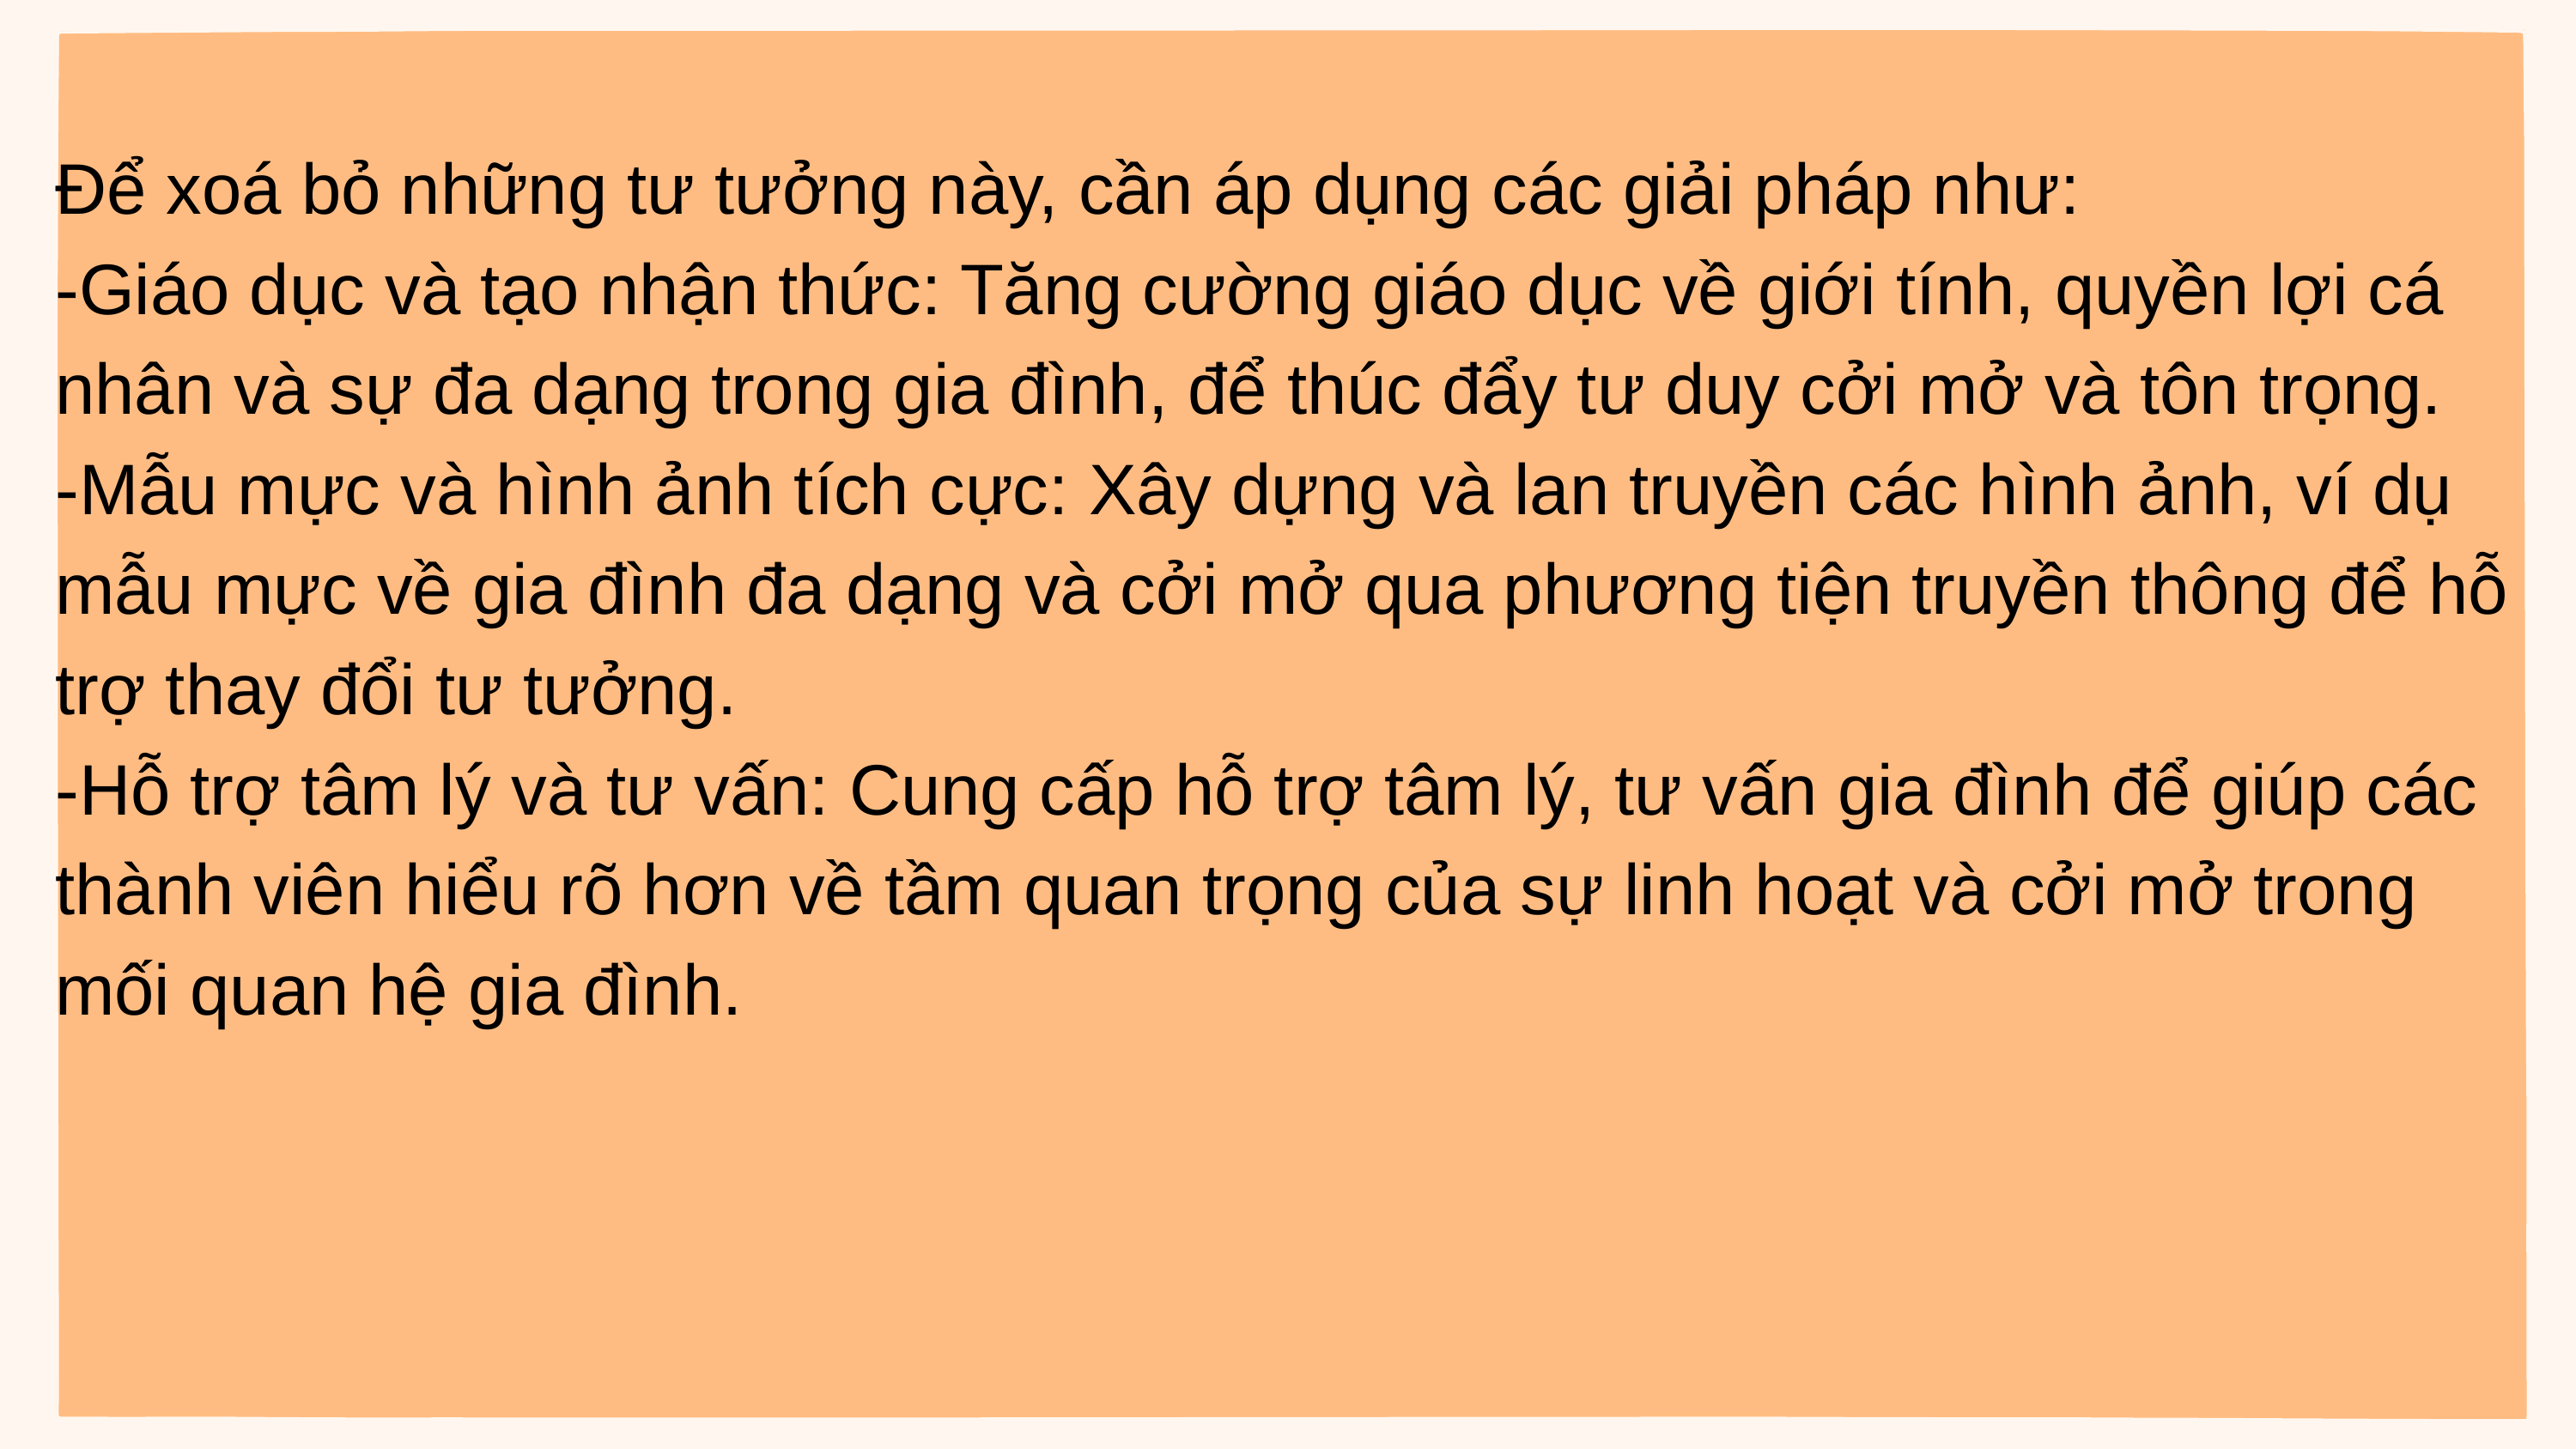

Để xoá bỏ những tư tưởng này, cần áp dụng các giải pháp như:
-Giáo dục và tạo nhận thức: Tăng cường giáo dục về giới tính, quyền lợi cá nhân và sự đa dạng trong gia đình, để thúc đẩy tư duy cởi mở và tôn trọng.
-Mẫu mực và hình ảnh tích cực: Xây dựng và lan truyền các hình ảnh, ví dụ mẫu mực về gia đình đa dạng và cởi mở qua phương tiện truyền thông để hỗ trợ thay đổi tư tưởng.
-Hỗ trợ tâm lý và tư vấn: Cung cấp hỗ trợ tâm lý, tư vấn gia đình để giúp các thành viên hiểu rõ hơn về tầm quan trọng của sự linh hoạt và cởi mở trong mối quan hệ gia đình.